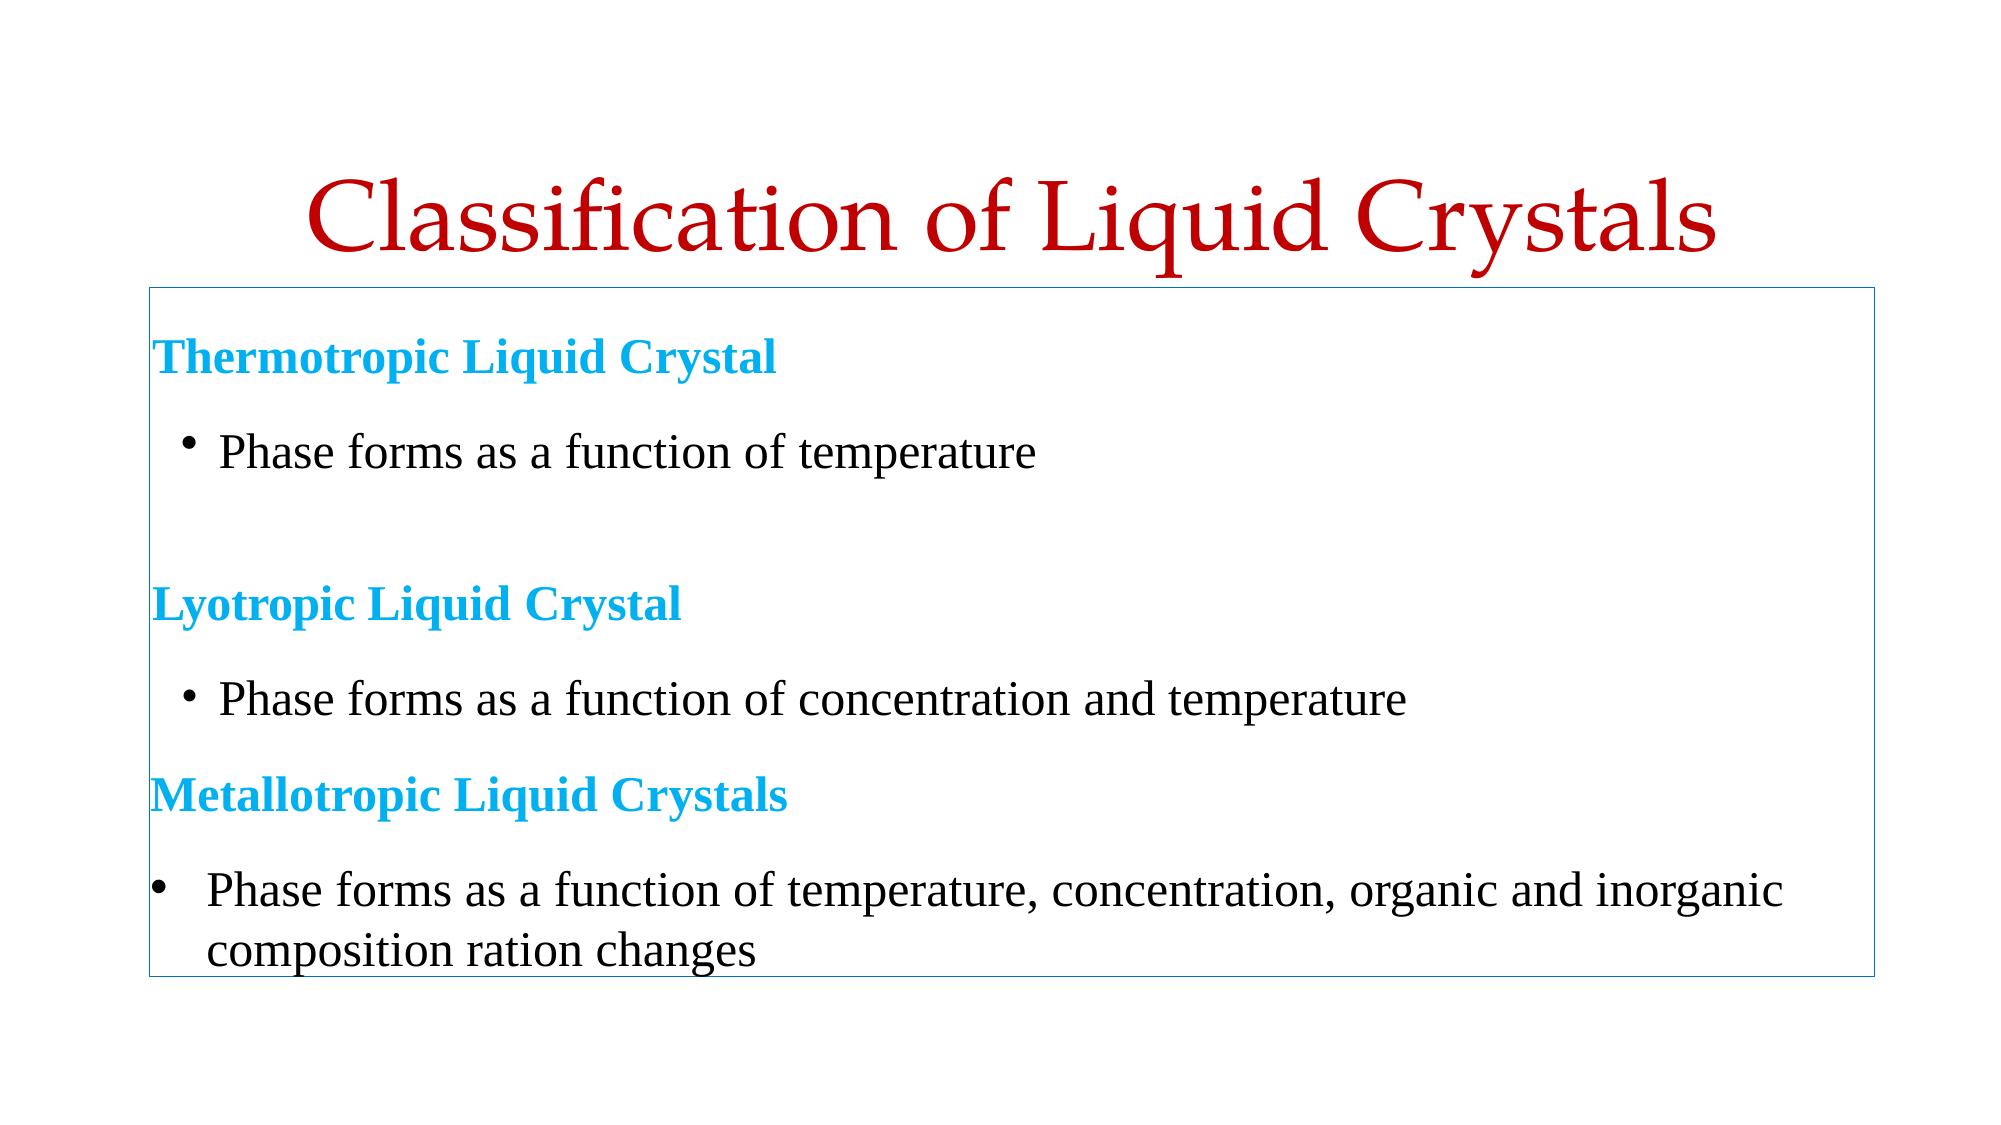

# Classification of Liquid Crystals
Thermotropic Liquid Crystal
Phase forms as a function of temperature

Lyotropic Liquid Crystal
Phase forms as a function of concentration and temperature
Metallotropic Liquid Crystals
Phase forms as a function of temperature, concentration, organic and inorganic composition ration changes